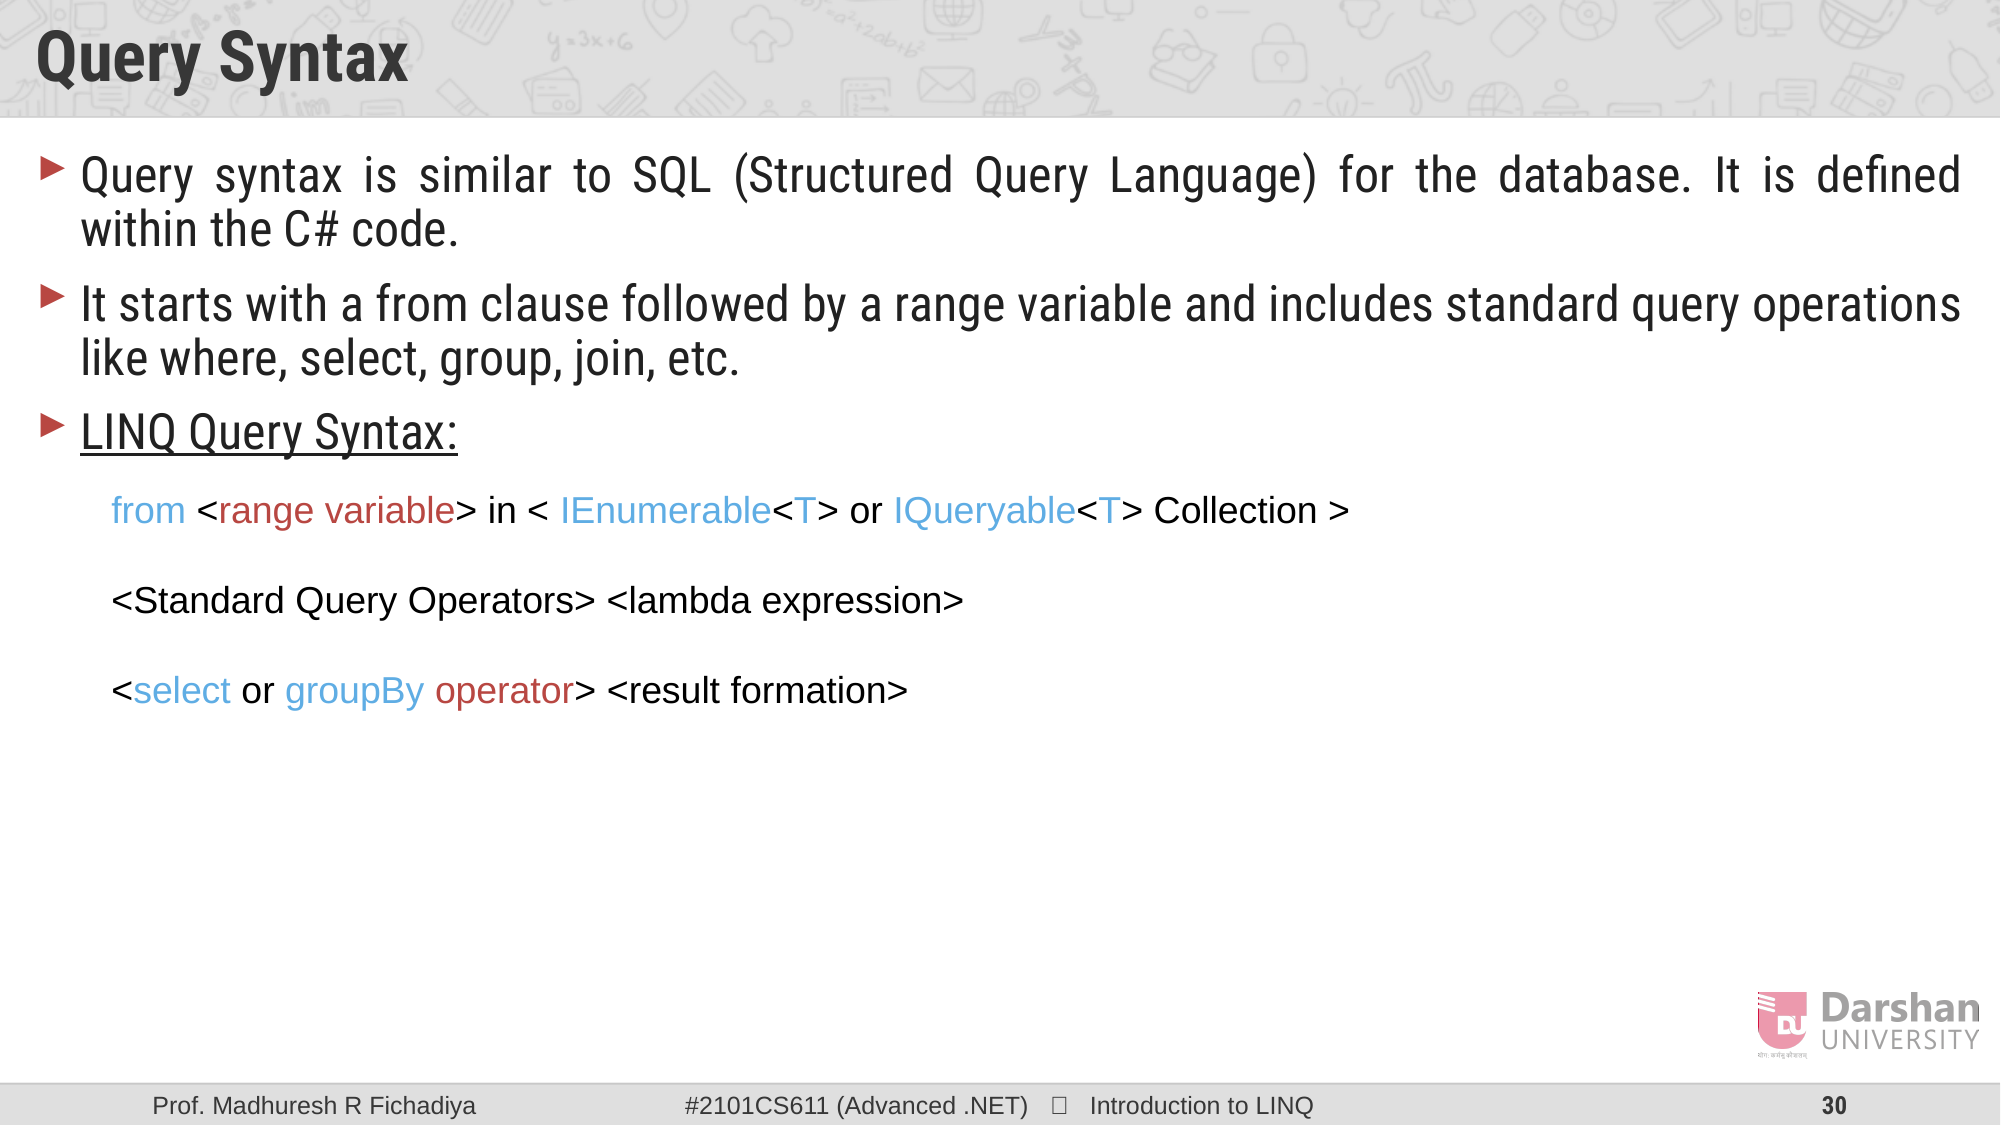

# Query Syntax
Query syntax is similar to SQL (Structured Query Language) for the database. It is defined within the C# code.
It starts with a from clause followed by a range variable and includes standard query operations like where, select, group, join, etc.
LINQ Query Syntax:
from <range variable> in < IEnumerable<T> or IQueryable<T> Collection >
<Standard Query Operators> <lambda expression>
<select or groupBy operator> <result formation>